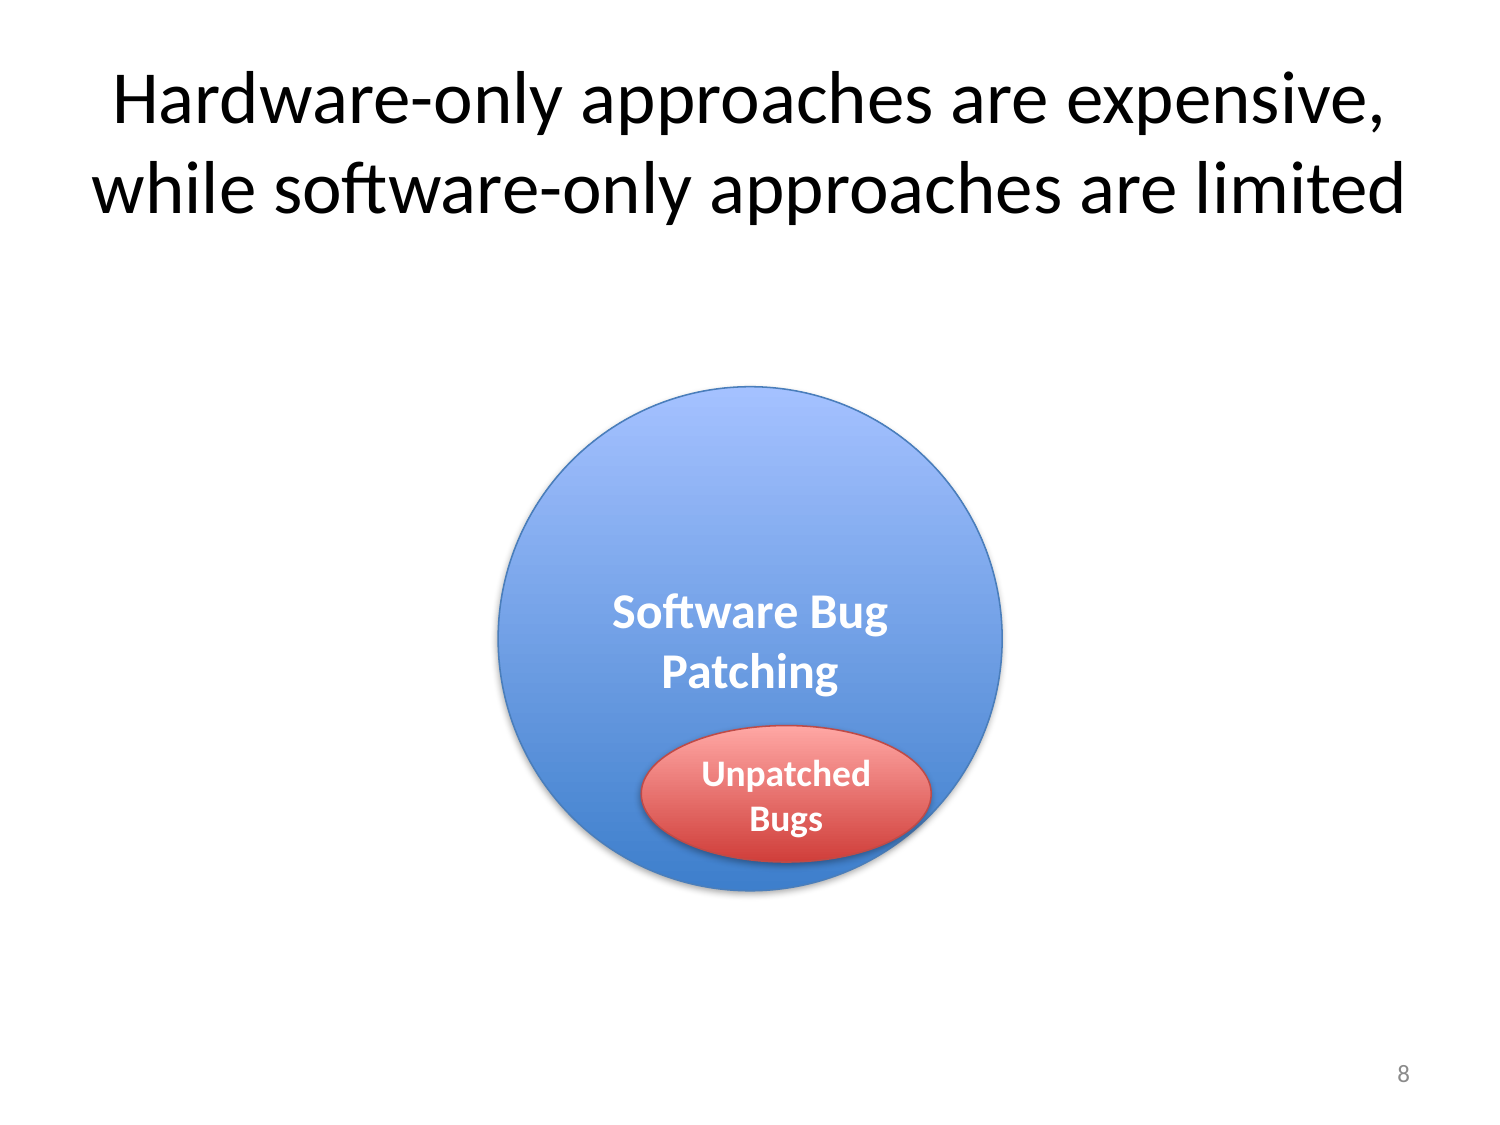

# Hardware-only approaches are expensive, while software-only approaches are limited
Software Bug Patching
Unpatched
Bugs
8